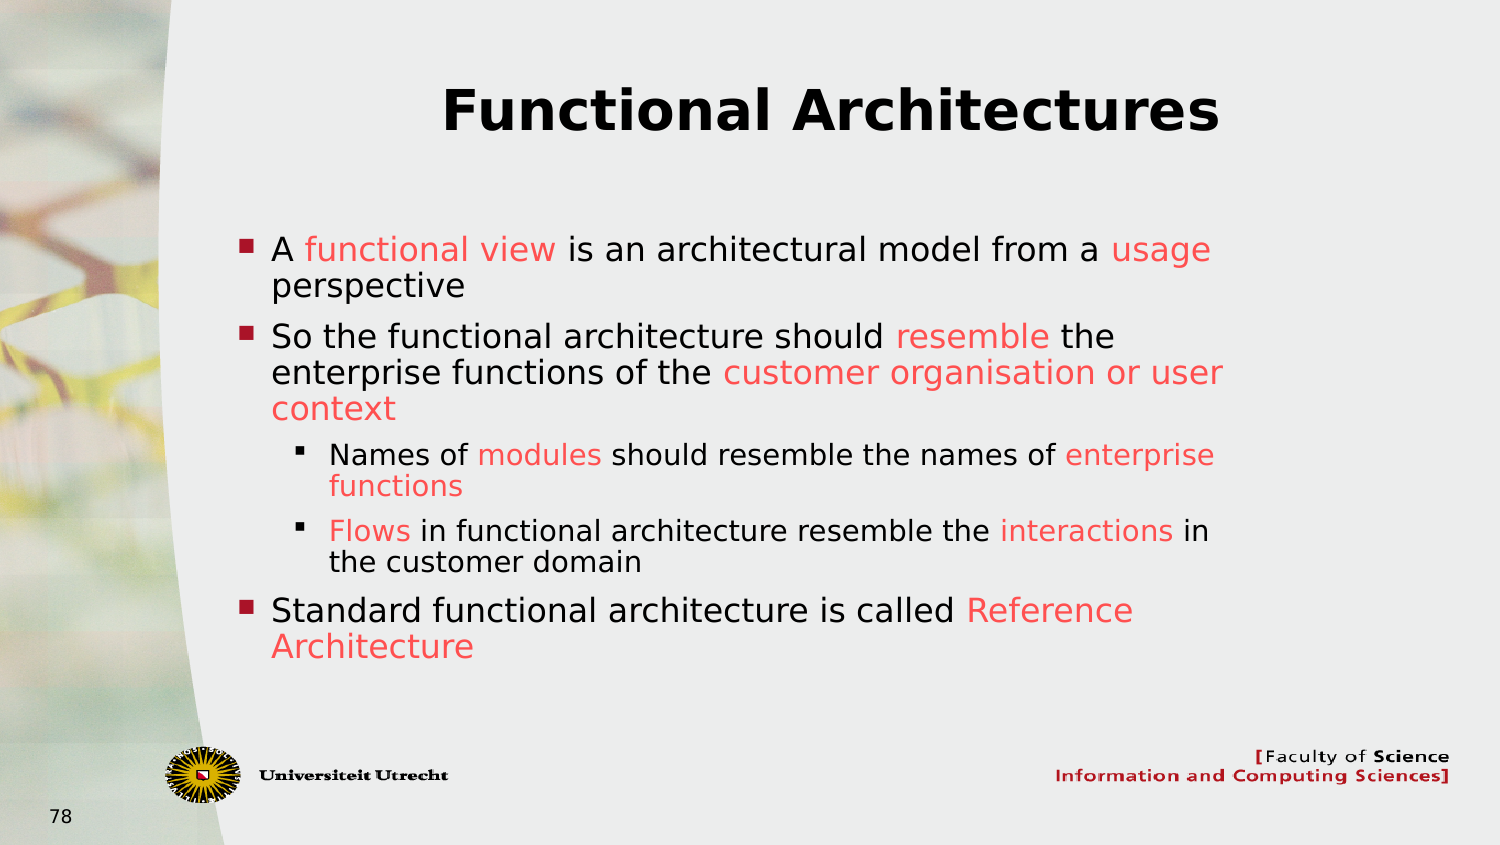

# Functional Architectures
A functional view is an architectural model from a usage perspective
So the functional architecture should resemble the enterprise functions of the customer organisation or user context
Names of modules should resemble the names of enterprise functions
Flows in functional architecture resemble the interactions in the customer domain
Standard functional architecture is called Reference Architecture